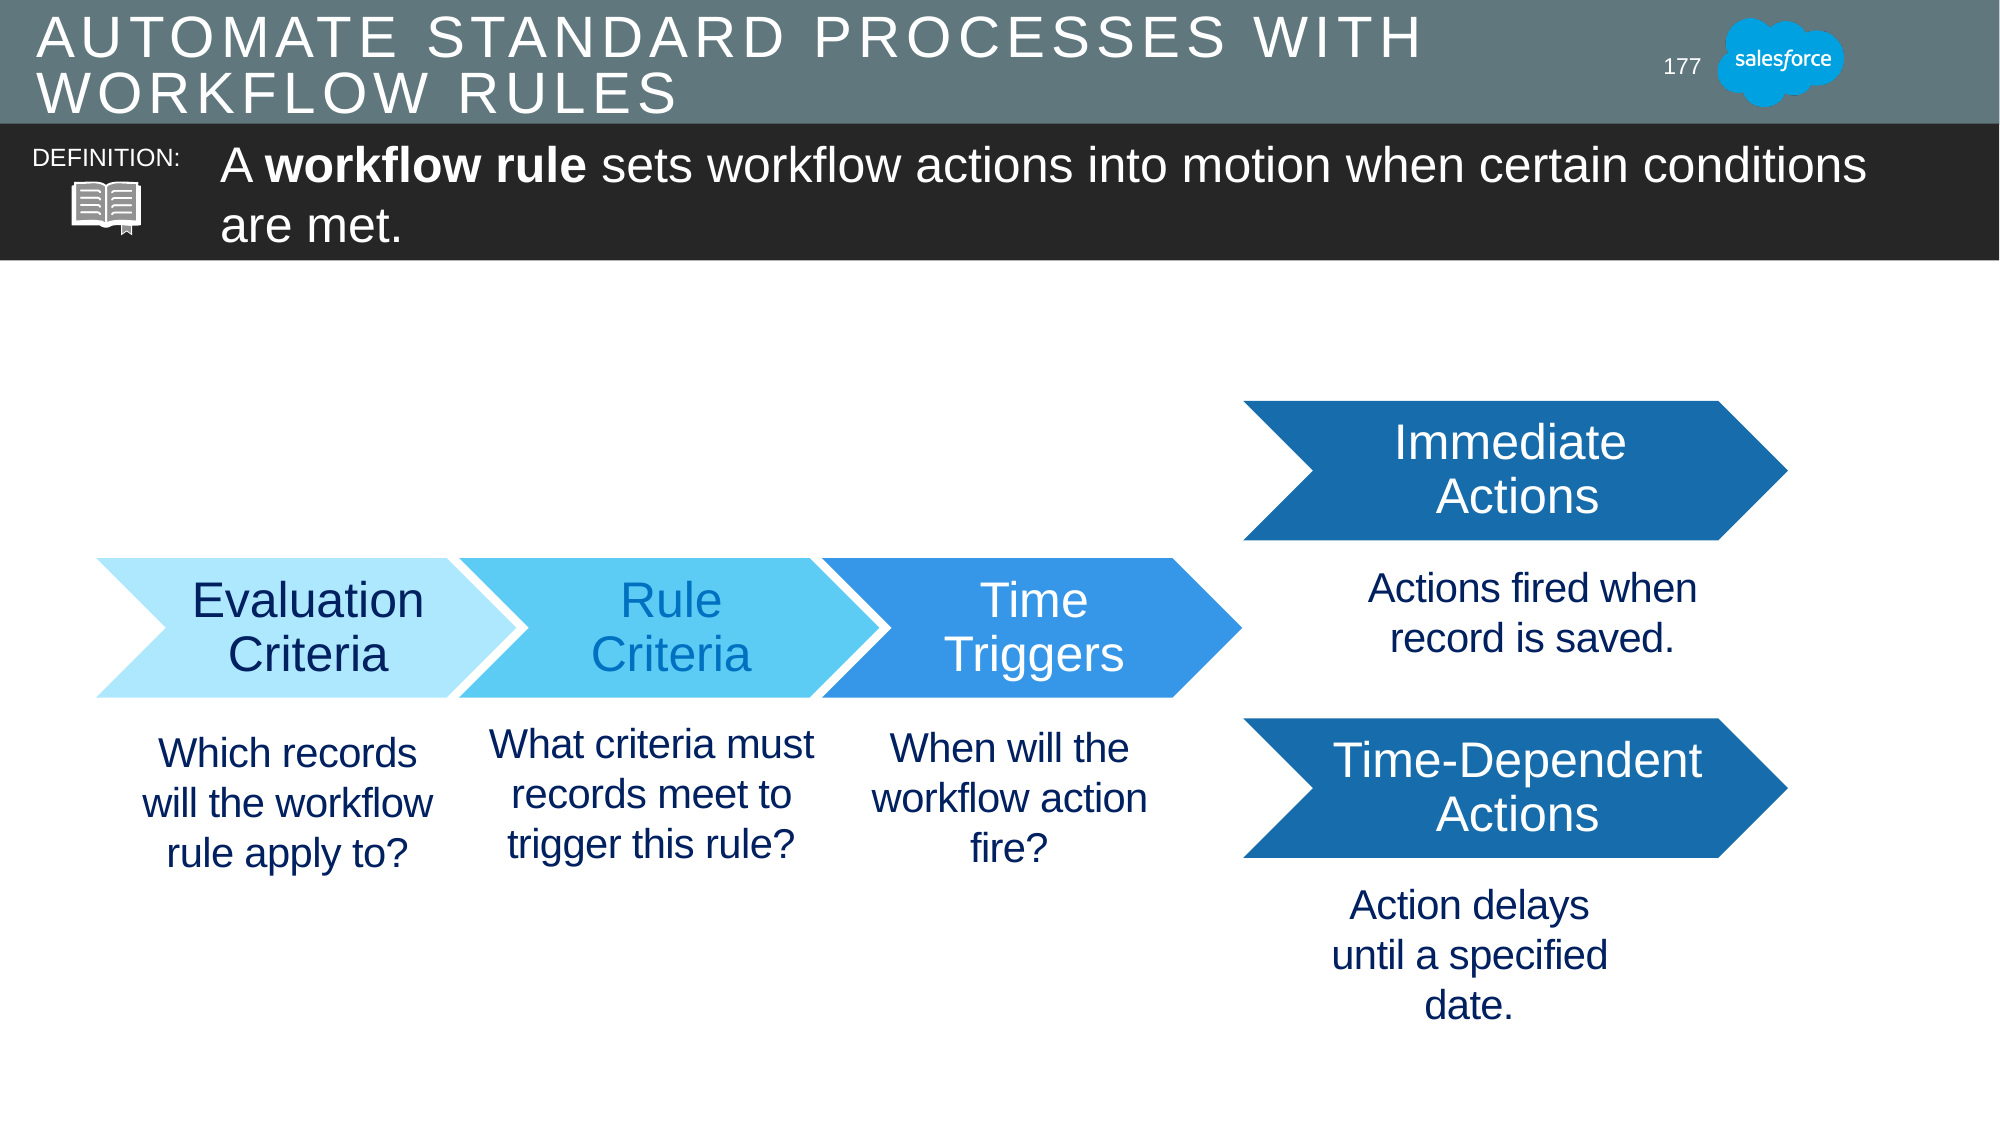

# Automate Standard Processes with Workflow Rules
177
A workflow rule sets workflow actions into motion when certain conditions are met.
DEFINITION:

Immediate
Actions
Actions fired when record is saved.

Evaluation
Criteria

Rule
Criteria

Time
Triggers
What criteria must records meet to trigger this rule?
When will the workflow action fire?
Which records will the workflow rule apply to?

Time-Dependent
Actions
Action delays until a specified date.